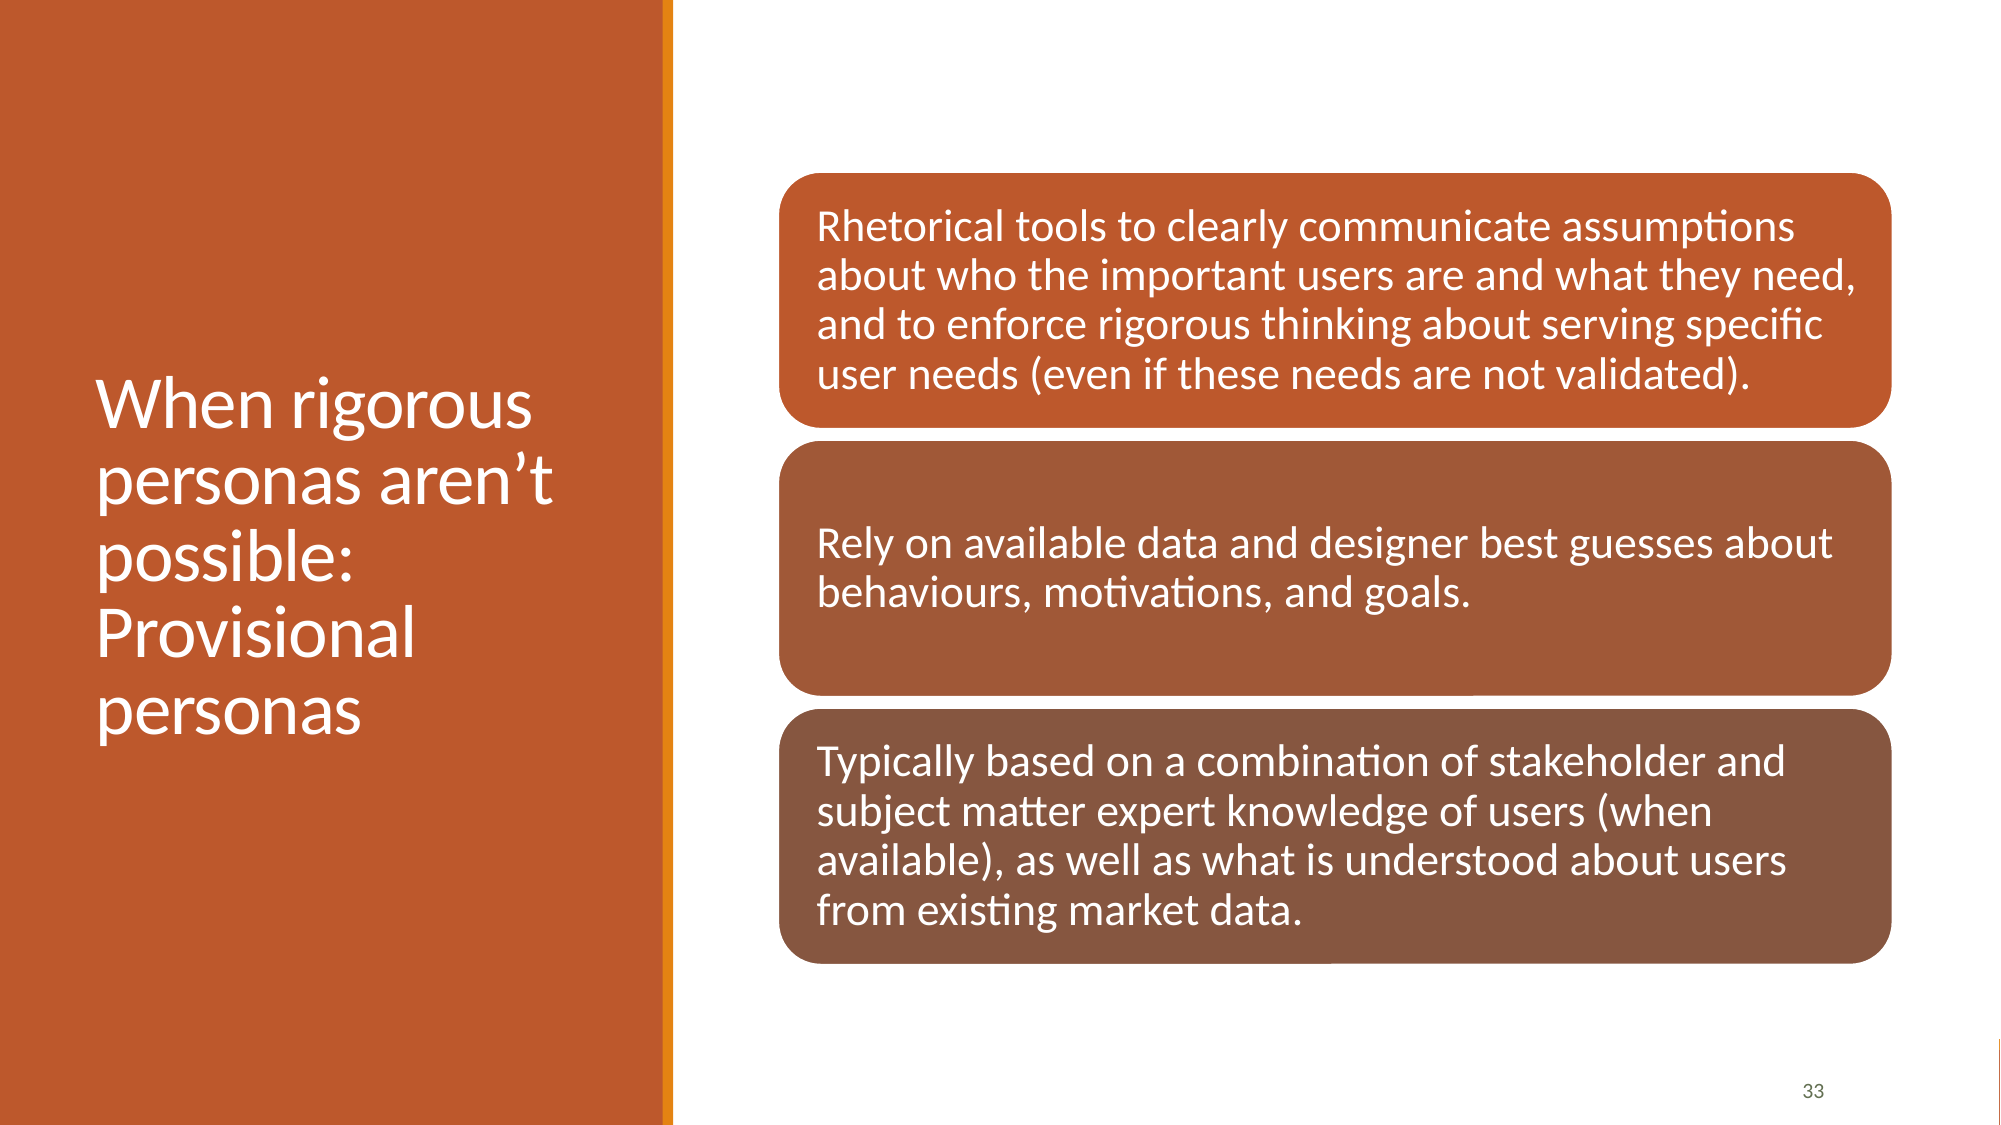

# When rigorous personas aren’t possible: Provisional personas
Rhetorical tools to clearly communicate assumptions about who the important users are and what they need, and to enforce rigorous thinking about serving specific user needs (even if these needs are not validated).
Rely on available data and designer best guesses about behaviours, motivations, and goals.
Typically based on a combination of stakeholder and subject matter expert knowledge of users (when available), as well as what is understood about users from existing market data.
33